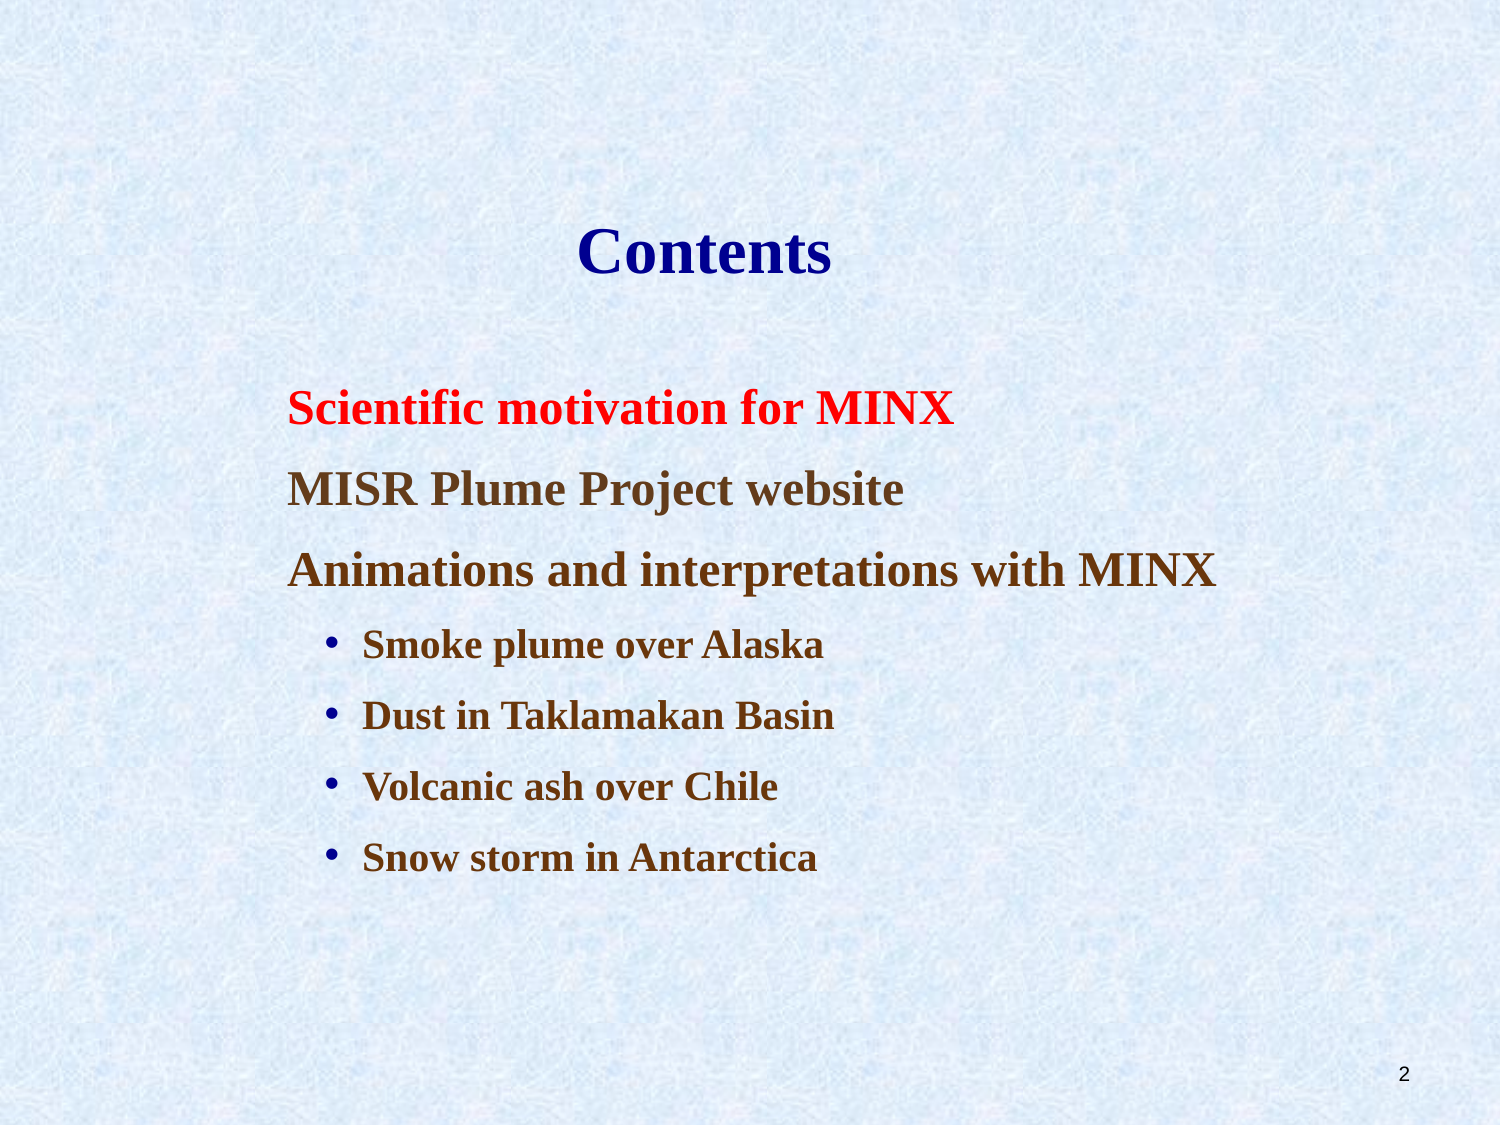

# Contents
Scientific motivation for MINX
MISR Plume Project website
Animations and interpretations with MINX
Smoke plume over Alaska
Dust in Taklamakan Basin
Volcanic ash over Chile
Snow storm in Antarctica
2